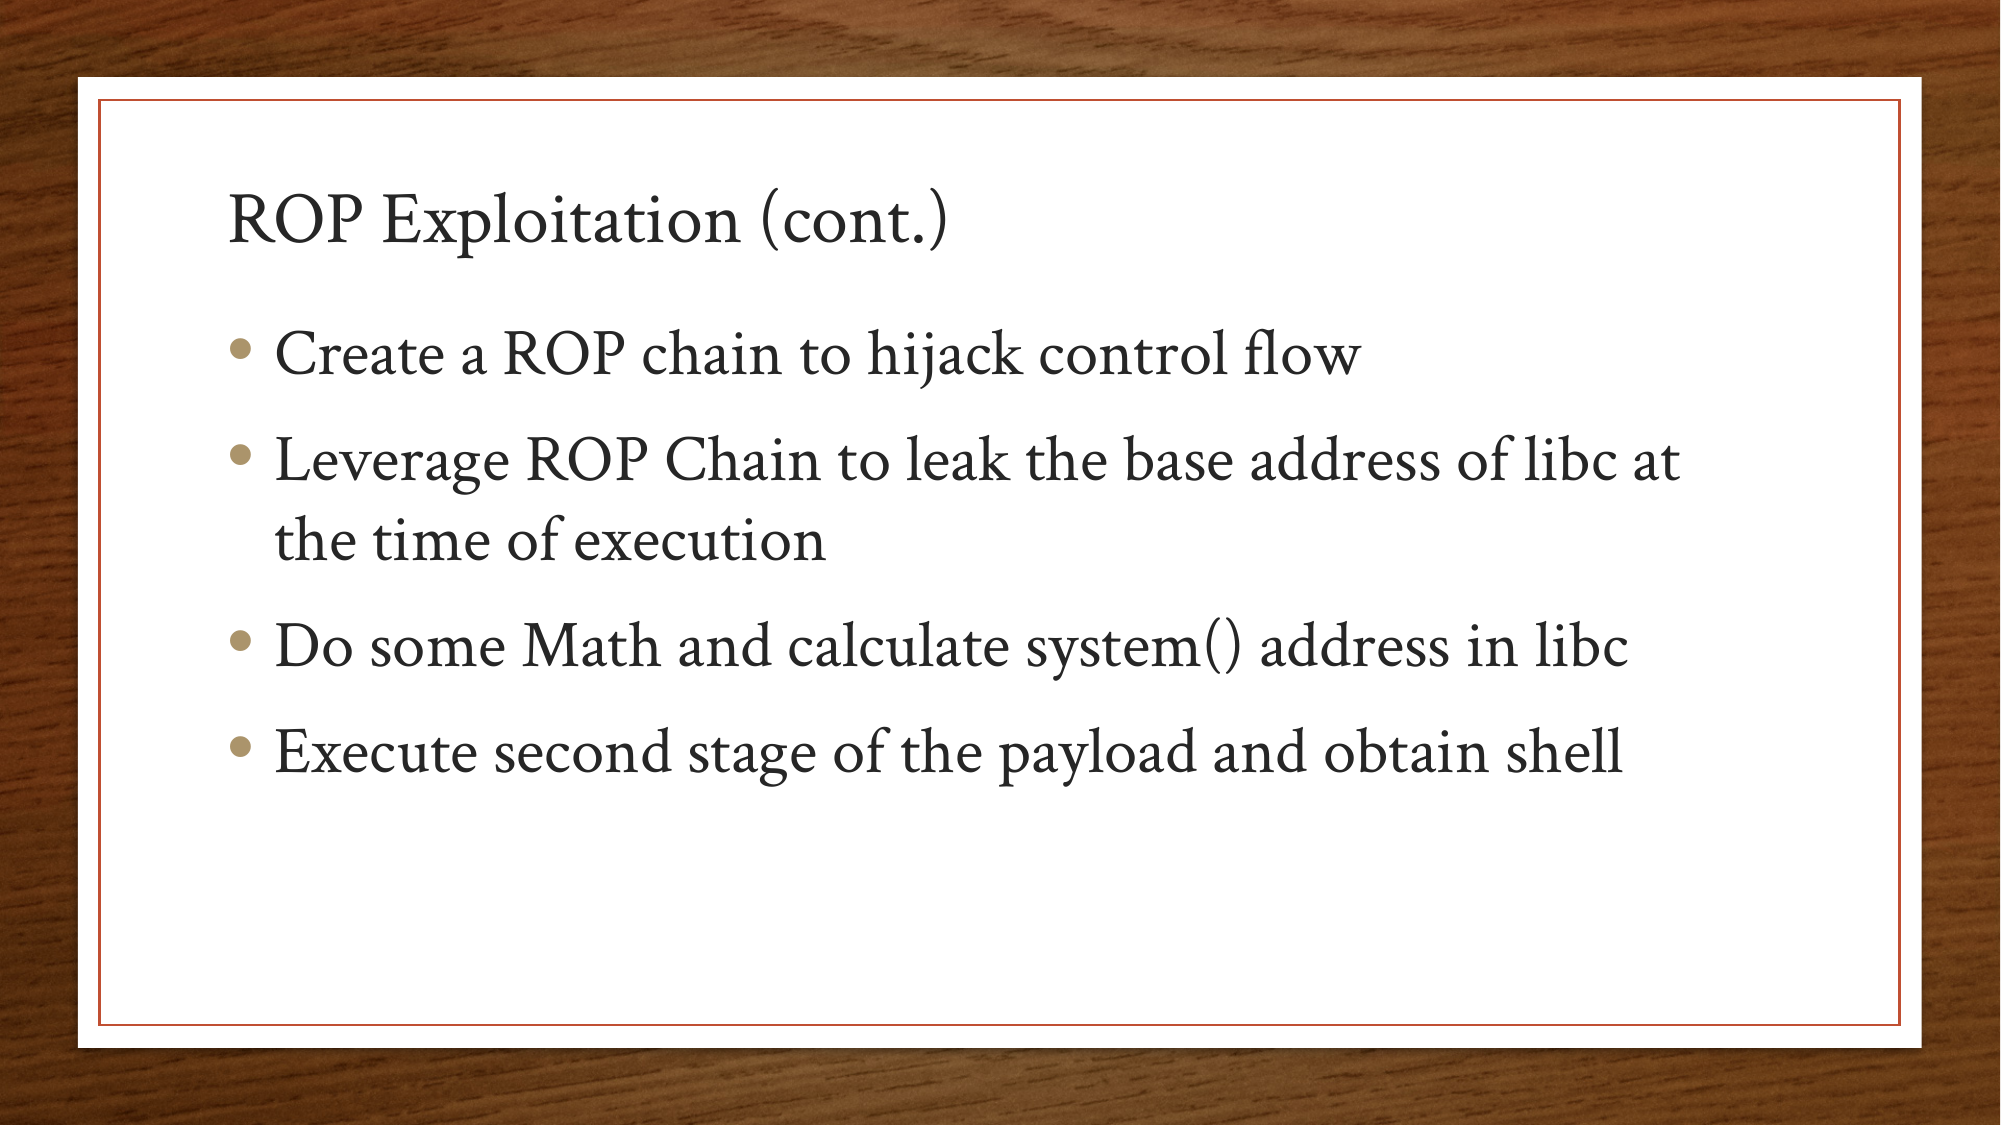

# ROP Exploitation (cont.)
Create a ROP chain to hijack control flow
Leverage ROP Chain to leak the base address of libc at the time of execution
Do some Math and calculate system() address in libc
Execute second stage of the payload and obtain shell